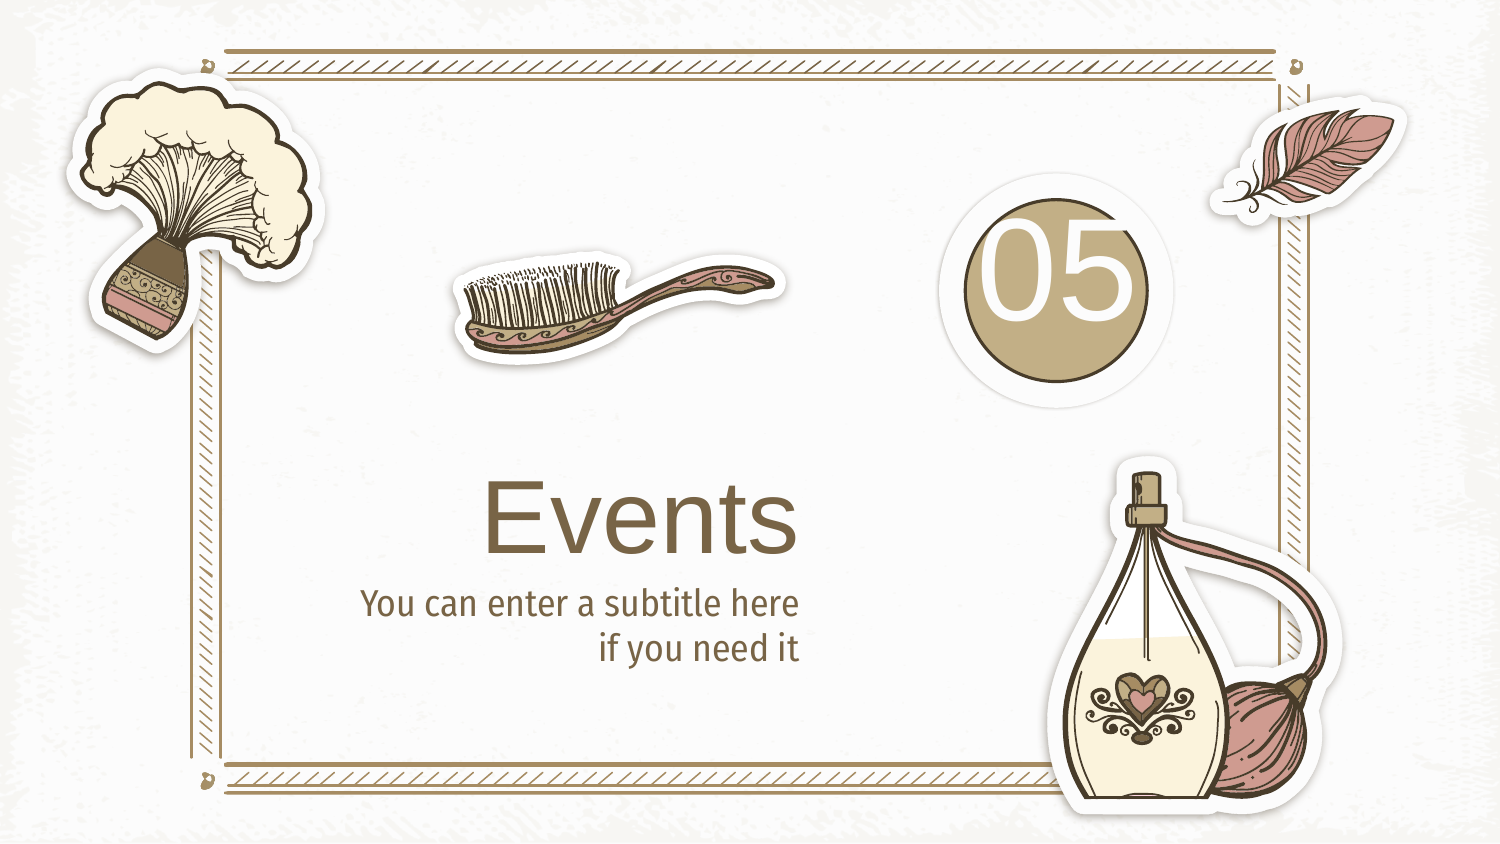

05

# Events

You can enter a subtitle here if you need it